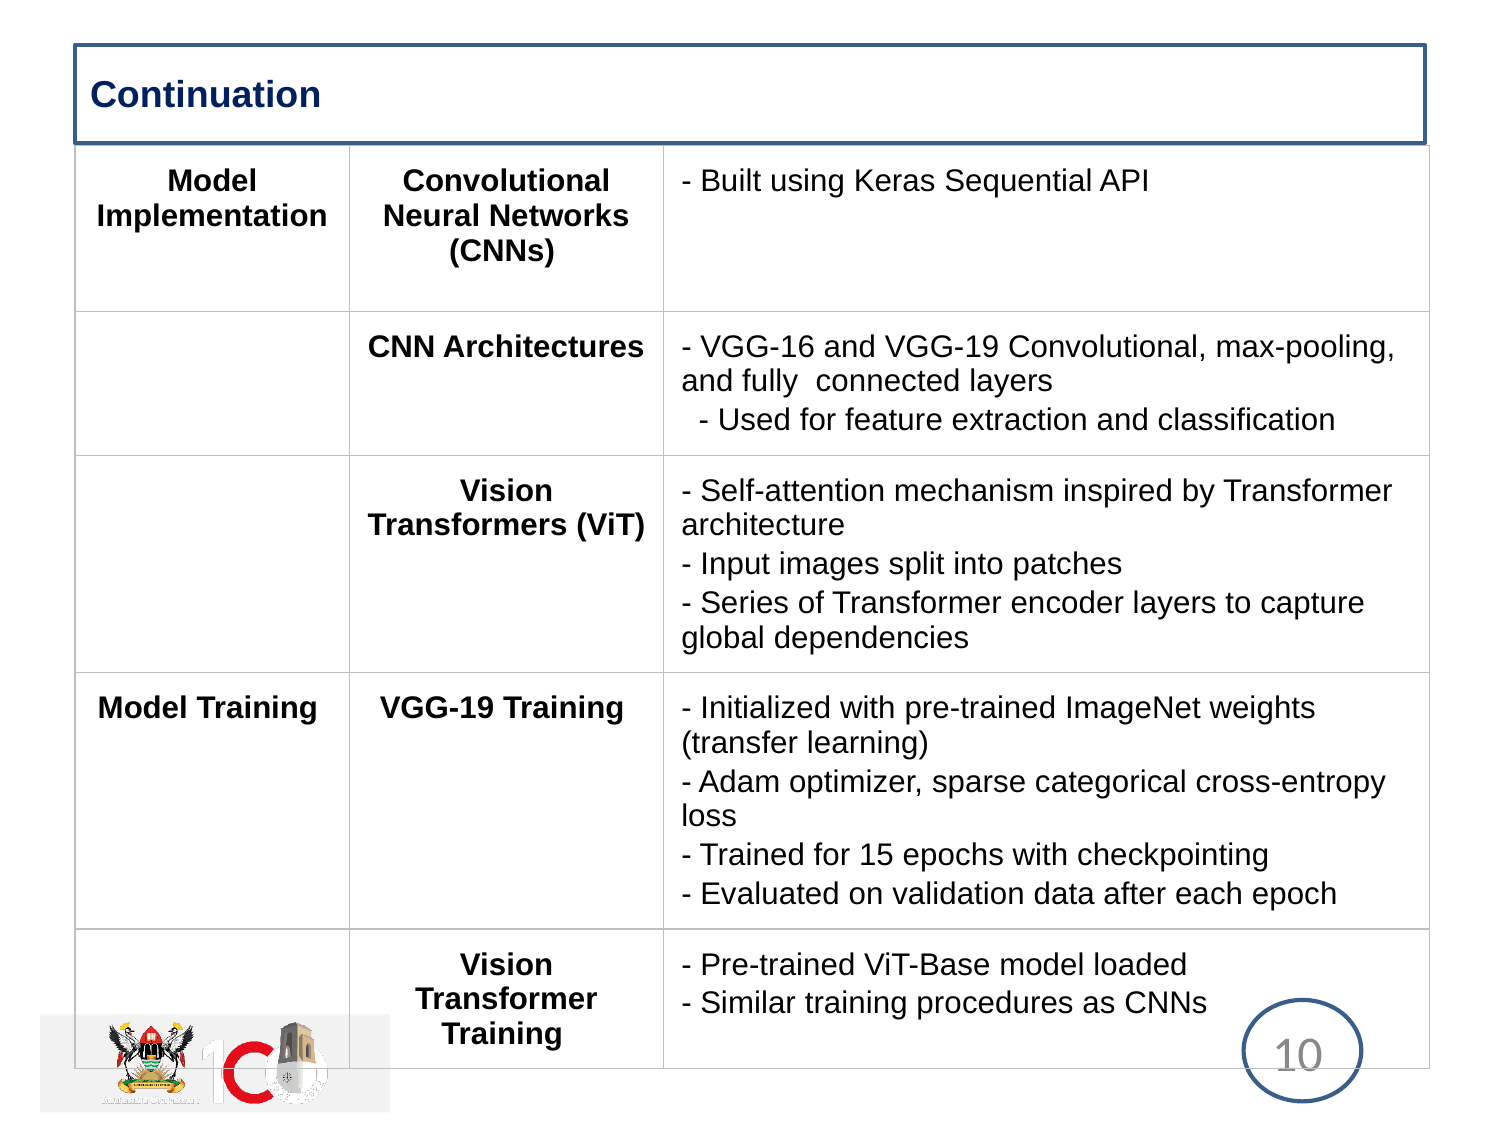

# Continuation
| Model Implementation | Convolutional Neural Networks (CNNs) | - Built using Keras Sequential API |
| --- | --- | --- |
|  | CNN Architectures | - VGG-16 and VGG-19 Convolutional, max-pooling, and fully connected layers - Used for feature extraction and classification |
|  | Vision Transformers (ViT) | - Self-attention mechanism inspired by Transformer architecture - Input images split into patches - Series of Transformer encoder layers to capture global dependencies |
| Model Training | VGG-19 Training | - Initialized with pre-trained ImageNet weights (transfer learning) - Adam optimizer, sparse categorical cross-entropy loss - Trained for 15 epochs with checkpointing - Evaluated on validation data after each epoch |
|  | Vision Transformer Training | - Pre-trained ViT-Base model loaded - Similar training procedures as CNNs |